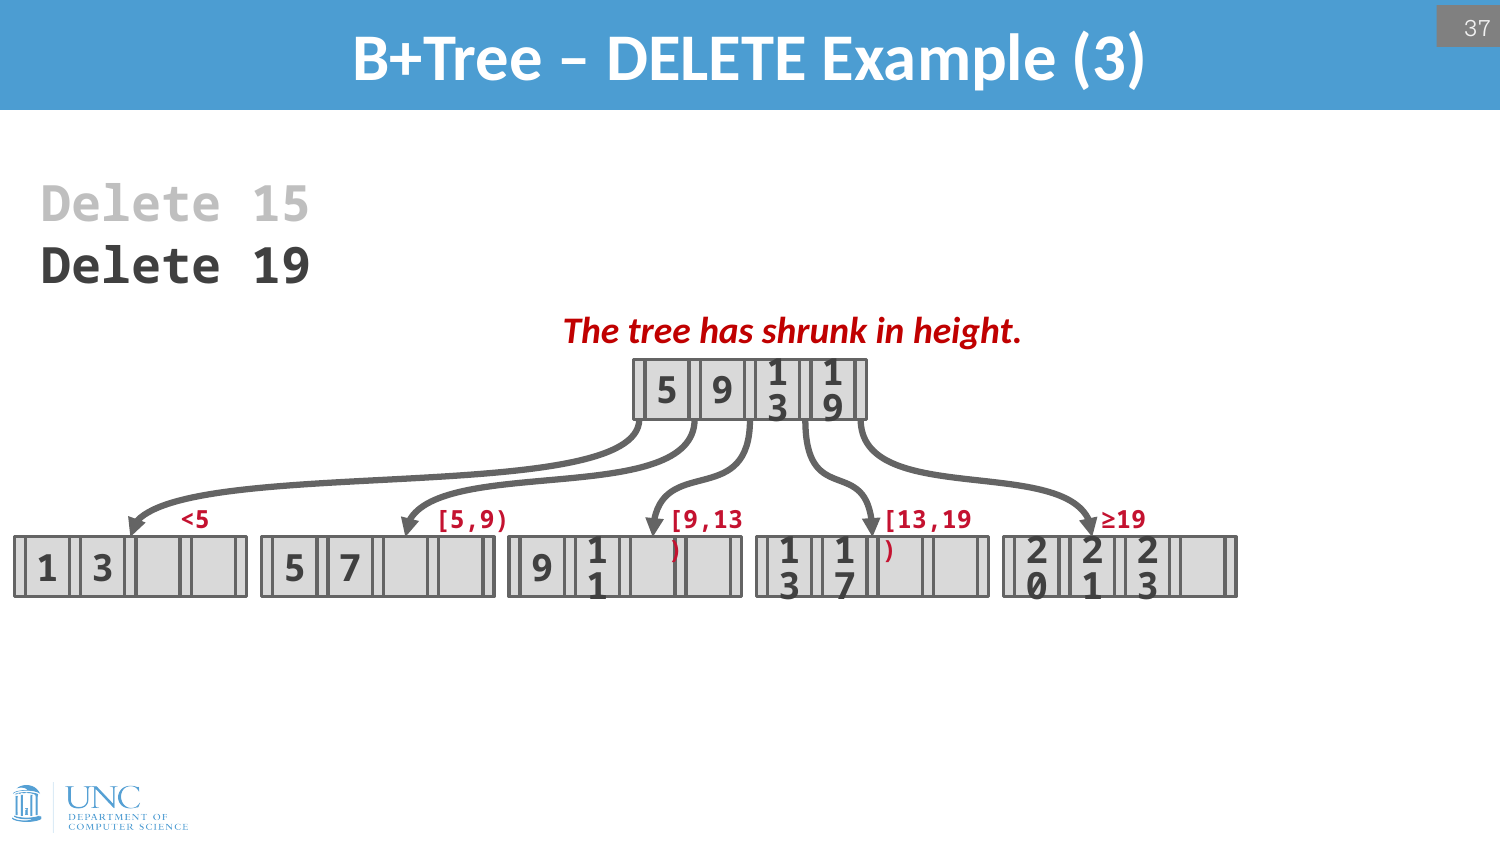

# B+Tree – DELETE Example (3)
37
Delete 15
Delete 19
The tree has shrunk in height.

5

9

13

19

<5
[5,9)
[9,13)
[13,19)
≥19

1

3

5

7

9

11

13

17

20

21

23